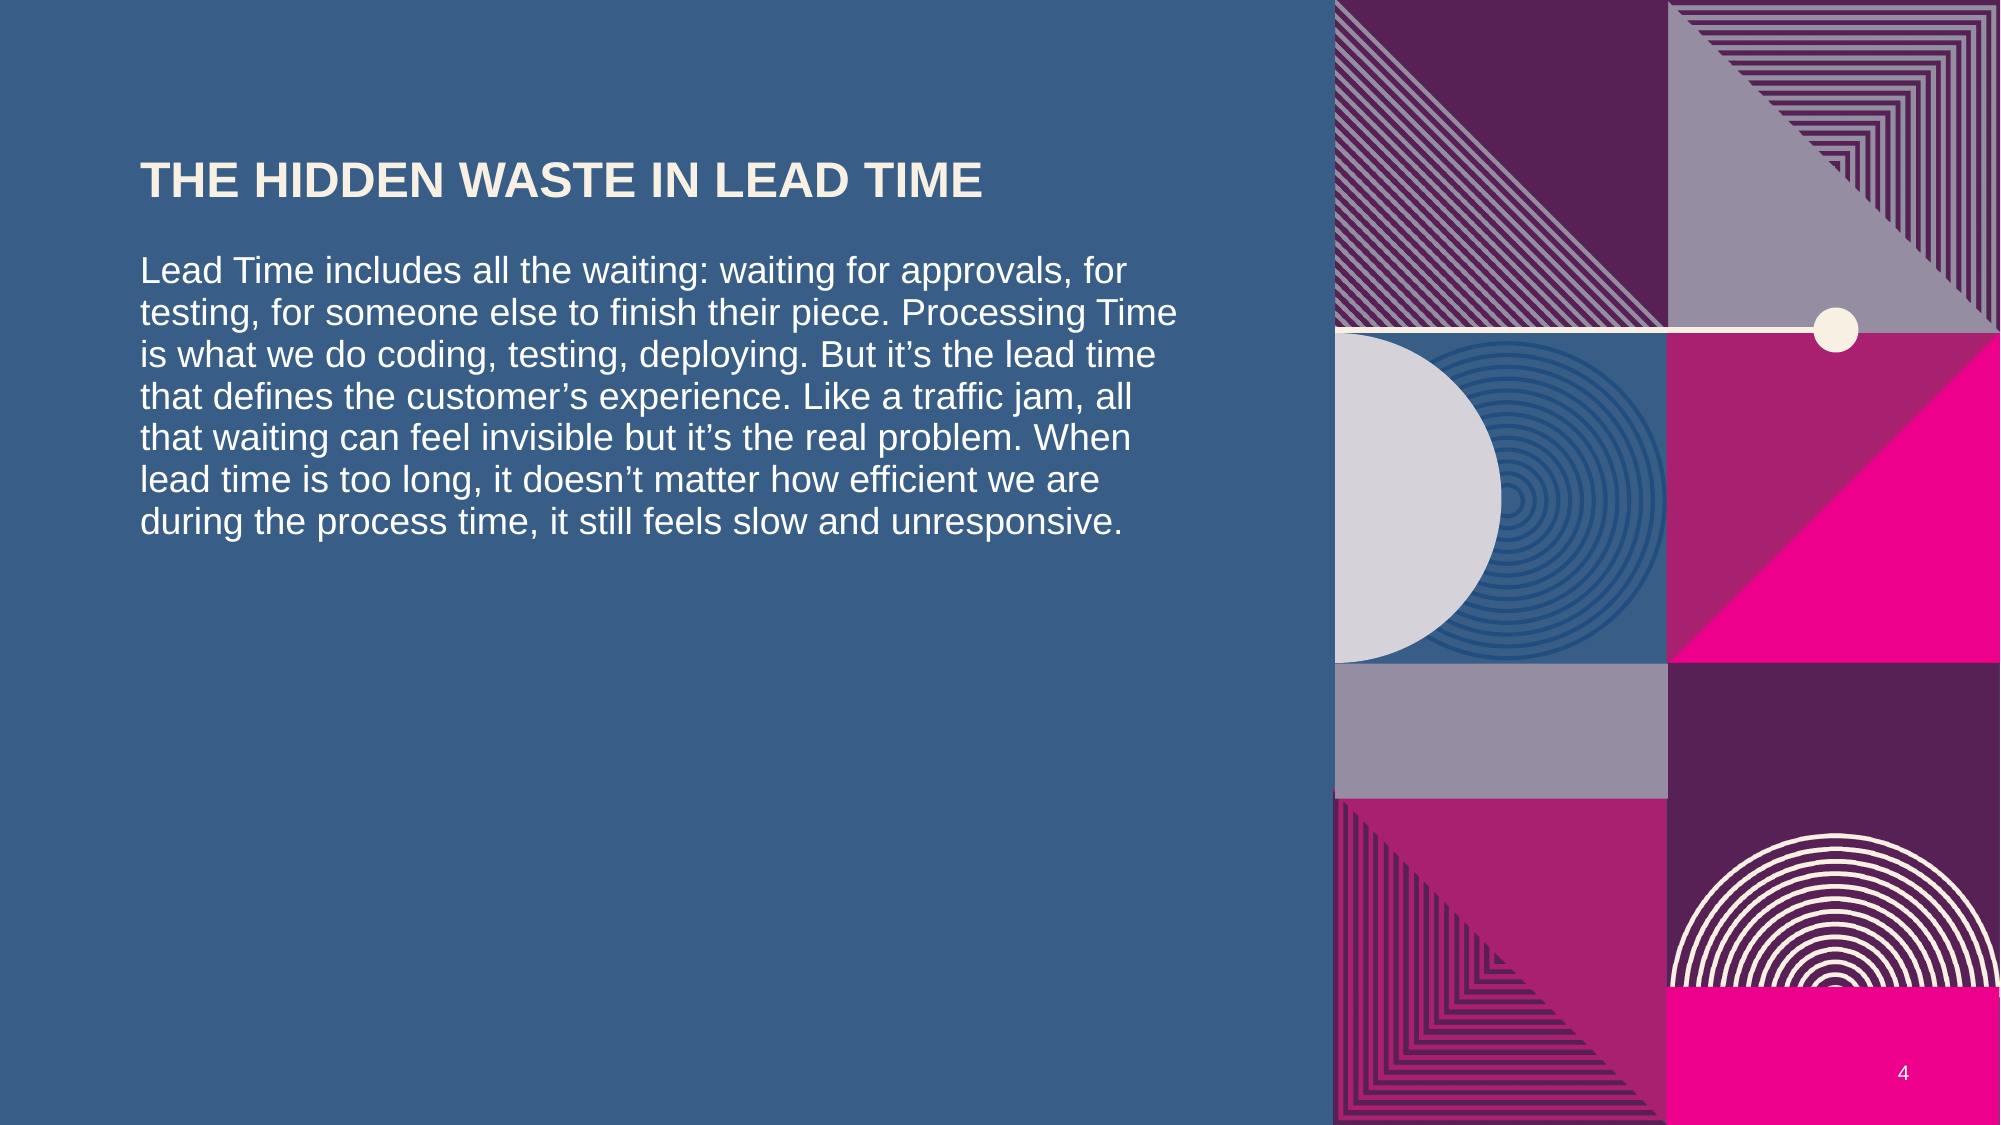

# The Hidden Waste in Lead Time
Lead Time includes all the waiting: waiting for approvals, for testing, for someone else to finish their piece. Processing Time is what we do coding, testing, deploying. But it’s the lead time that defines the customer’s experience. Like a traffic jam, all that waiting can feel invisible but it’s the real problem. When lead time is too long, it doesn’t matter how efficient we are during the process time, it still feels slow and unresponsive.
4